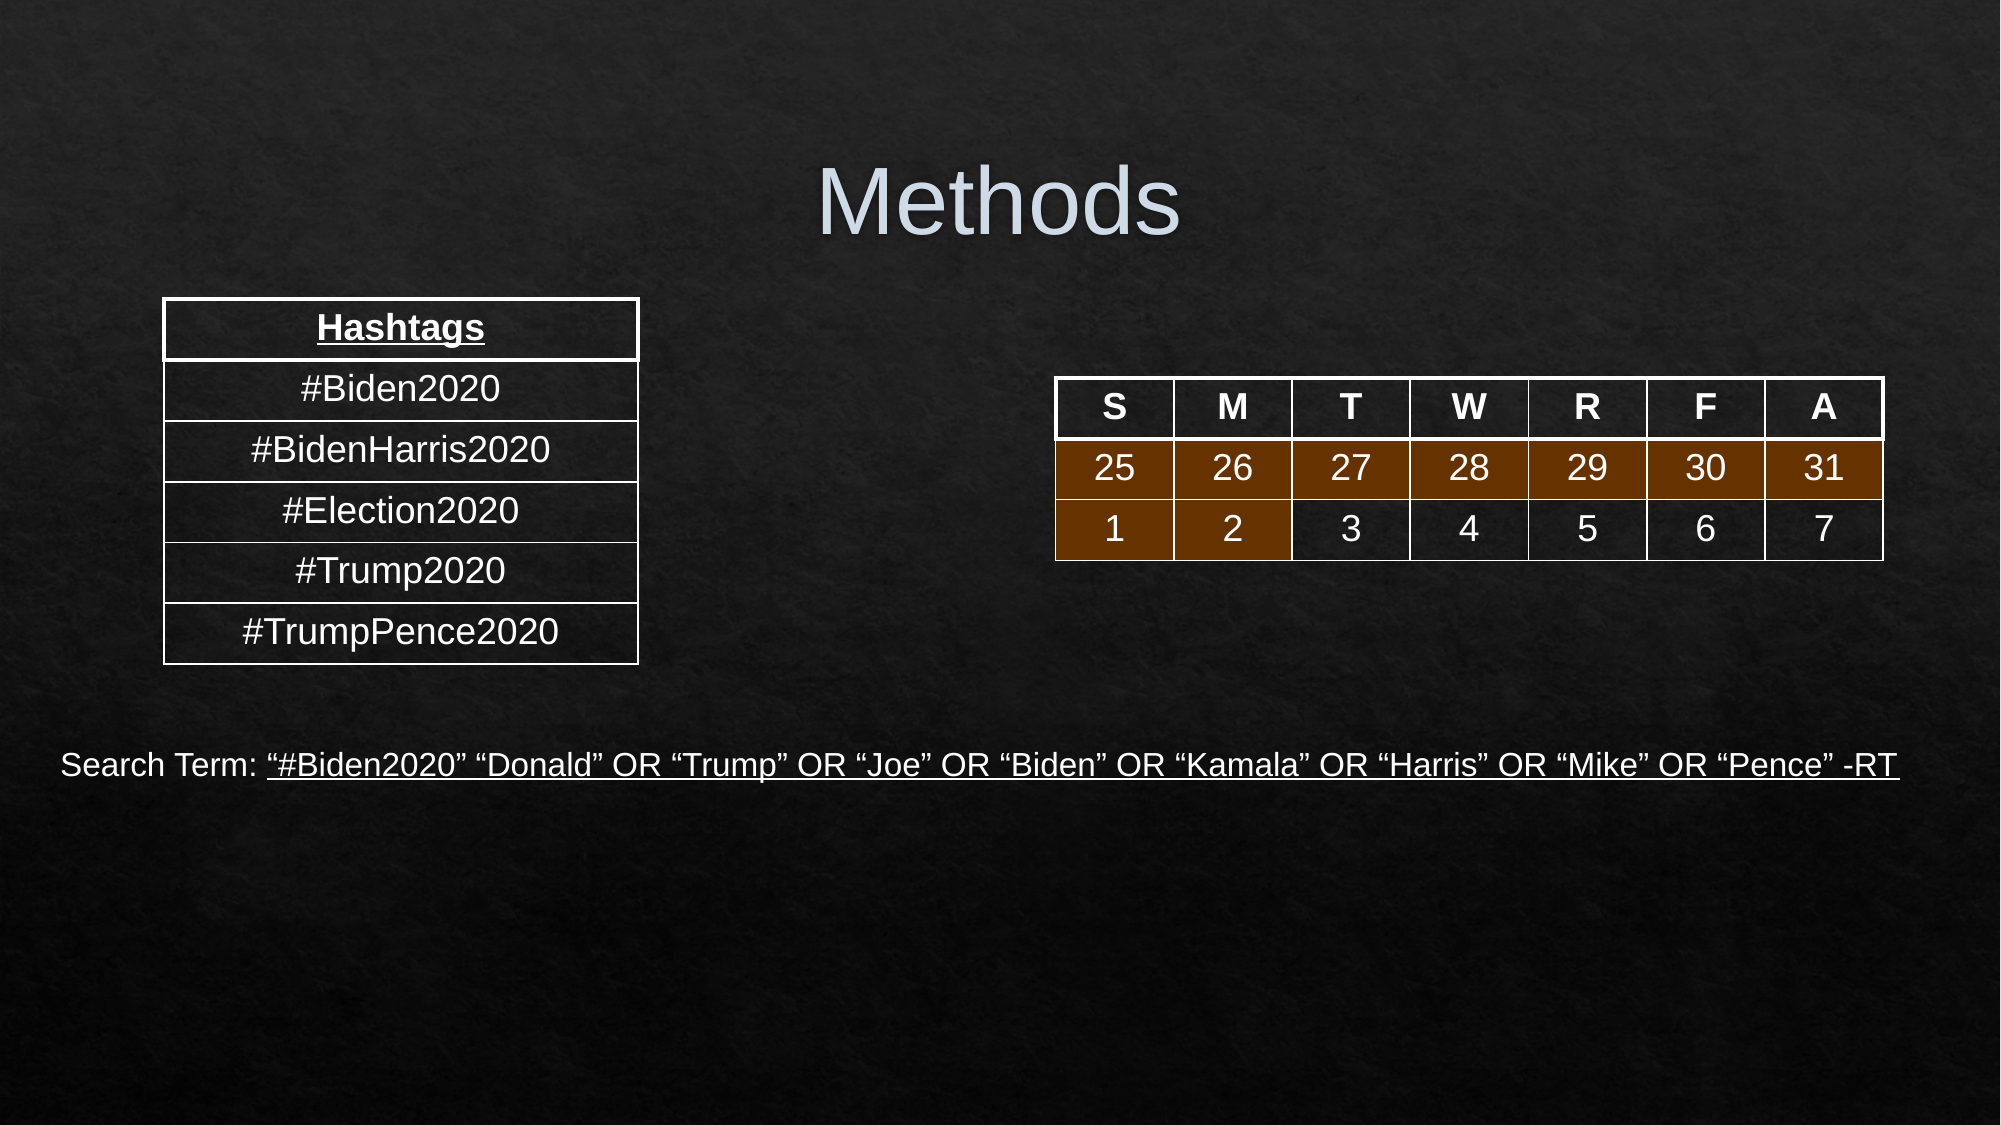

# Methods
| Hashtags |
| --- |
| #Biden2020 |
| #BidenHarris2020 |
| #Election2020 |
| #Trump2020 |
| #TrumpPence2020 |
| S | M | T | W | R | F | A |
| --- | --- | --- | --- | --- | --- | --- |
| 25 | 26 | 27 | 28 | 29 | 30 | 31 |
| 1 | 2 | 3 | 4 | 5 | 6 | 7 |
Search Term: “#Biden2020” “Donald” OR “Trump” OR “Joe” OR “Biden” OR “Kamala” OR “Harris” OR “Mike” OR “Pence” -RT